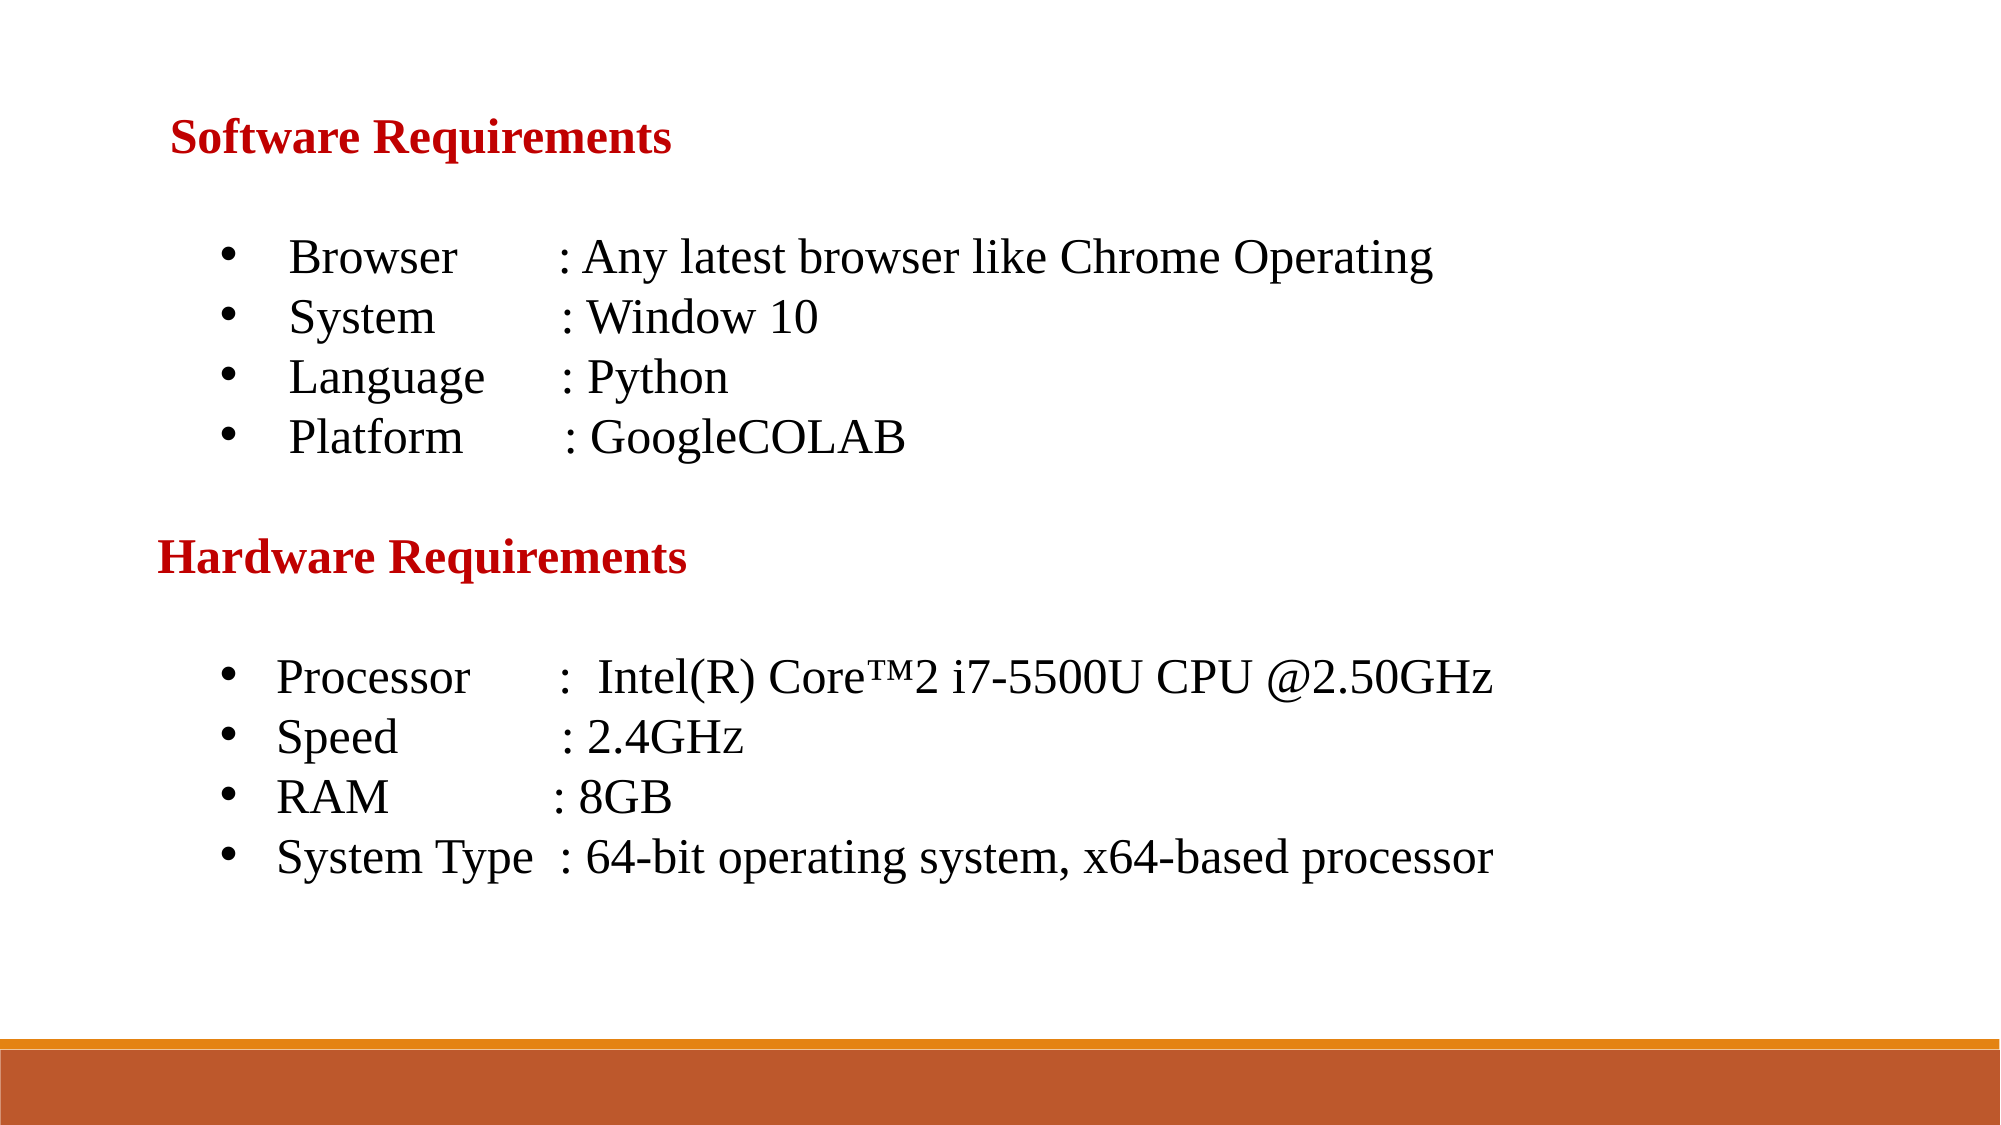

Software Requirements

 Browser        : Any latest browser like Chrome Operating
 System          : Window 10
 Language      : Python
 Platform        : GoogleCOLAB

 Hardware Requirements

Processor       :  Intel(R) Core™2 i7-5500U CPU @2.50GHz
Speed             : 2.4GHZ
RAM             : 8GB
System Type  : 64-bit operating system, x64-based processor